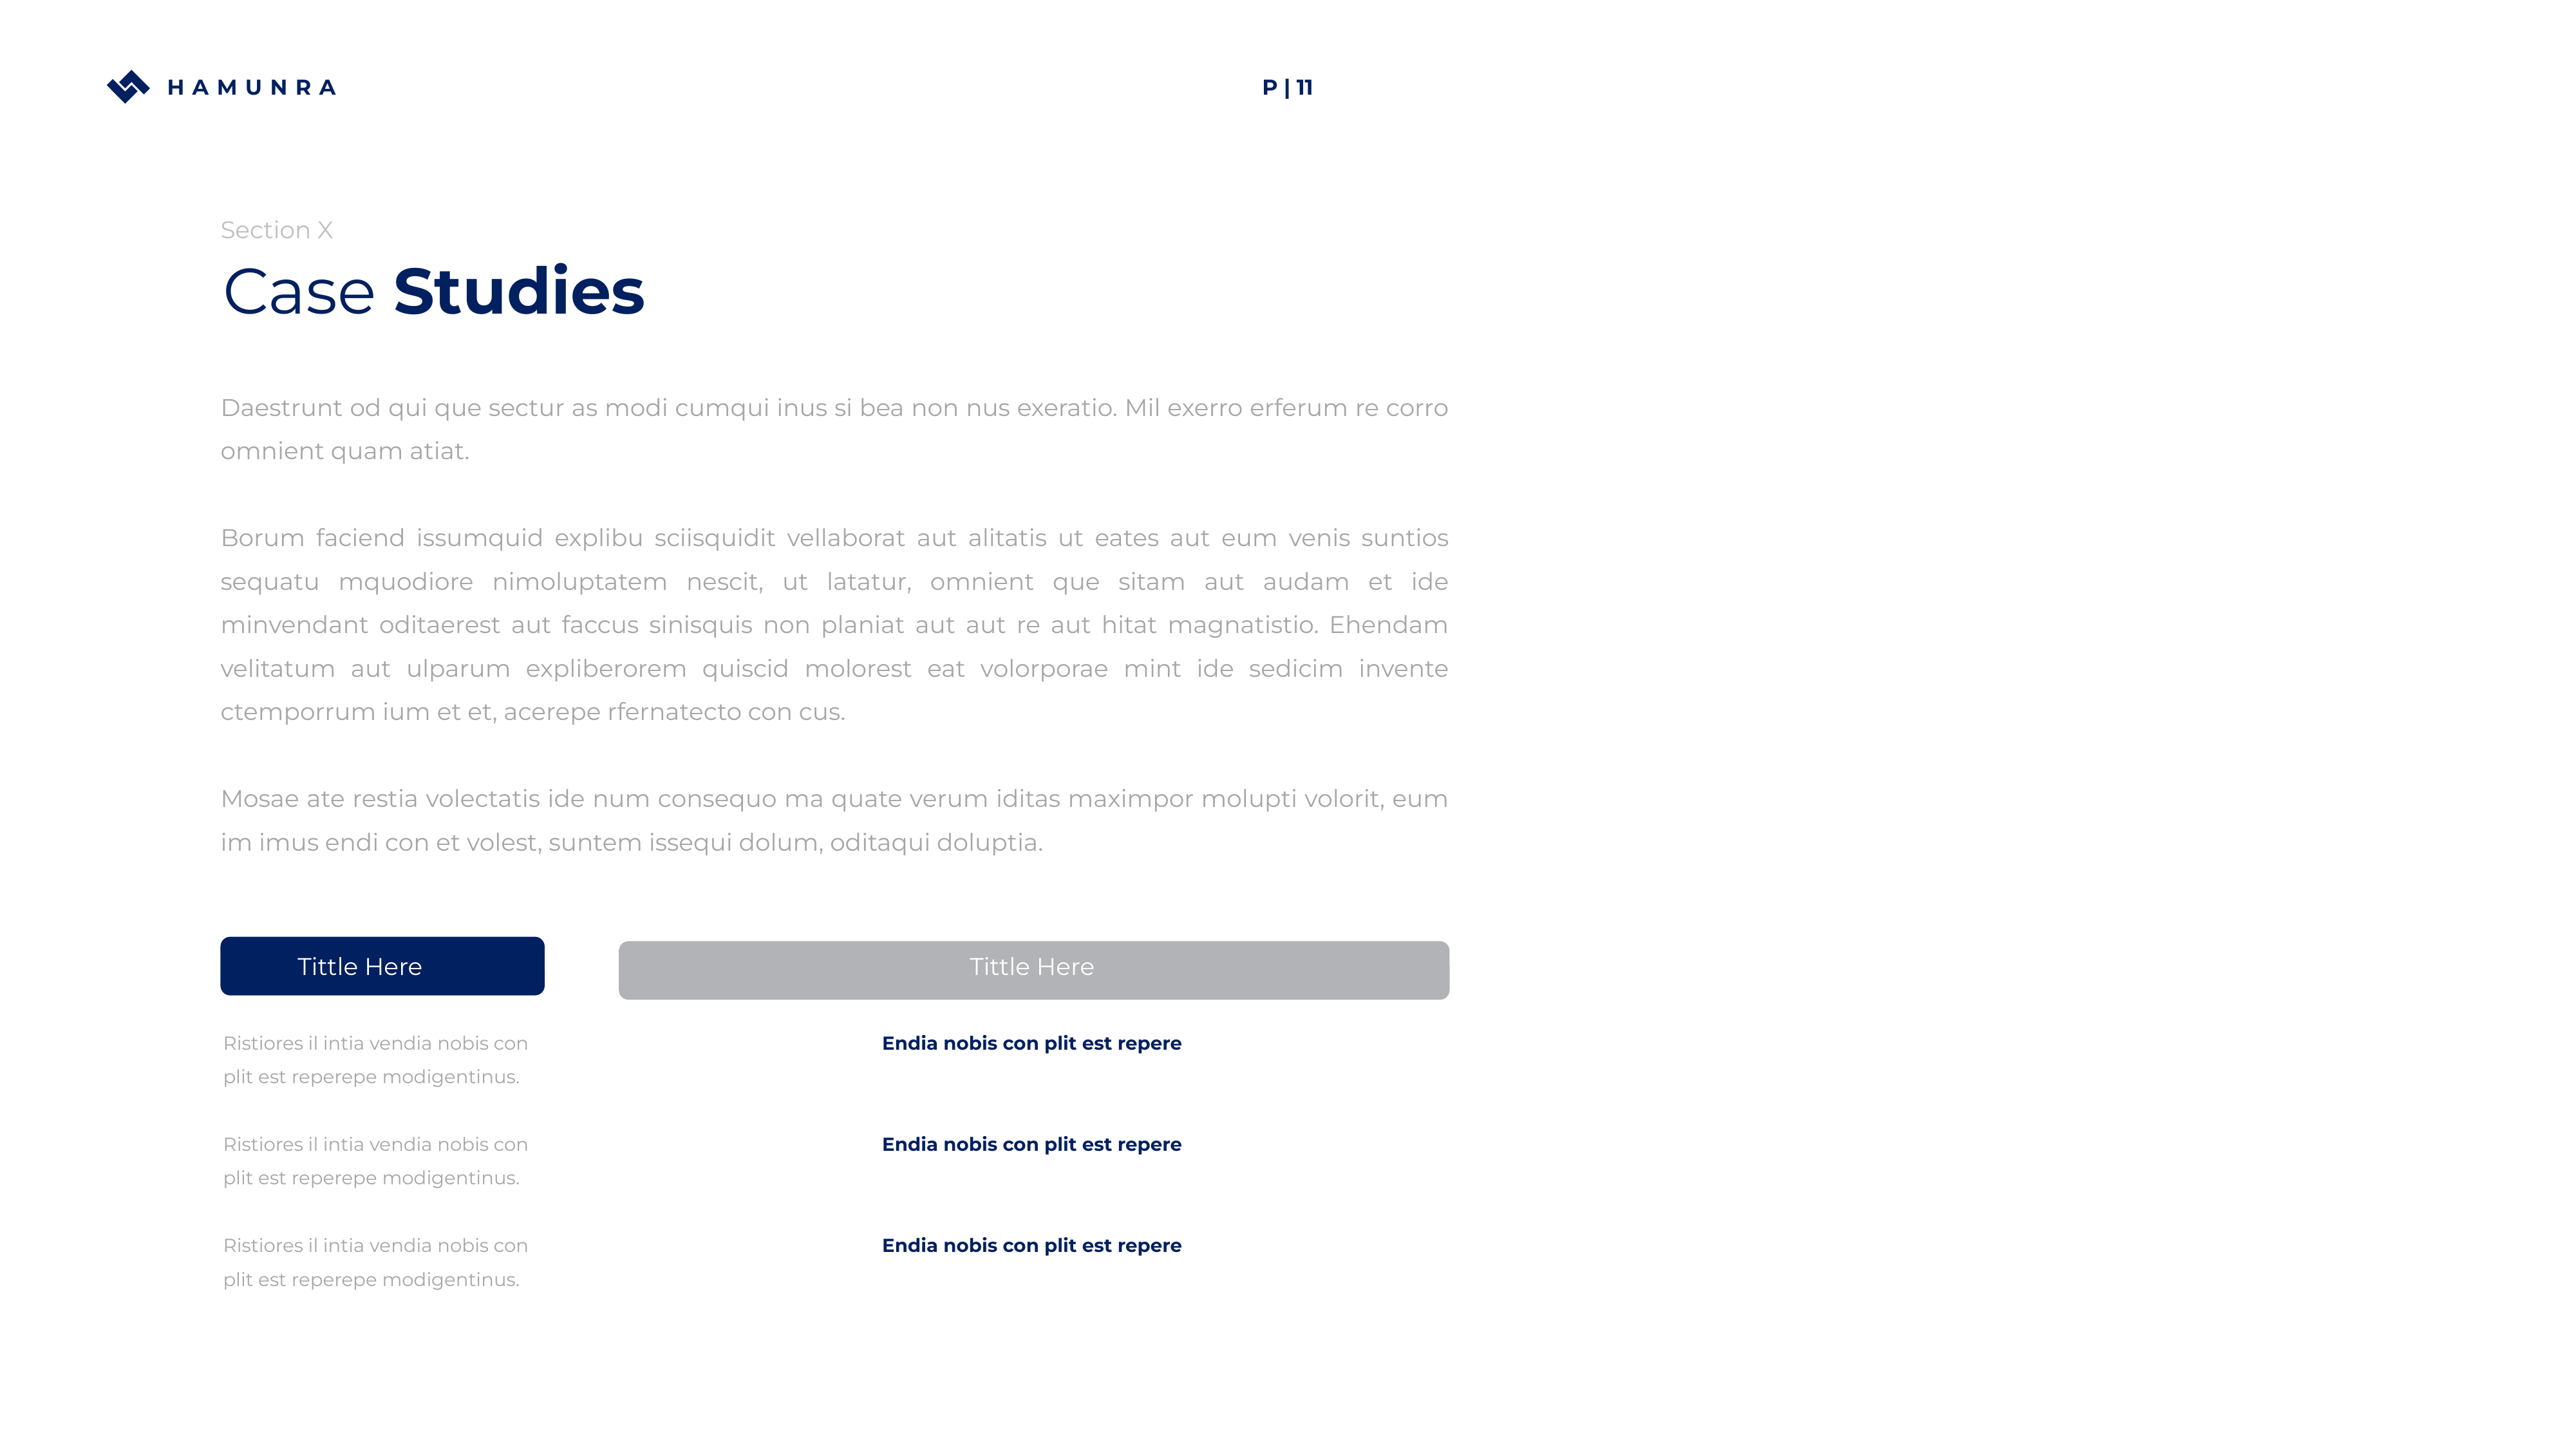

HAMUNRA
P | 11
www.hamunra.co
Section X
Case Studies
Daestrunt od qui que sectur as modi cumqui inus si bea non nus exeratio. Mil exerro erferum re corro omnient quam atiat.

Borum faciend issumquid explibu sciisquidit vellaborat aut alitatis ut eates aut eum venis suntios sequatu mquodiore nimoluptatem nescit, ut latatur, omnient que sitam aut audam et ide minvendant oditaerest aut faccus sinisquis non planiat aut aut re aut hitat magnatistio. Ehendam velitatum aut ulparum expliberorem quiscid molorest eat volorporae mint ide sedicim invente ctemporrum ium et et, acerepe rfernatecto con cus.

Mosae ate restia volectatis ide num consequo ma quate verum iditas maximpor molupti volorit, eum im imus endi con et volest, suntem issequi dolum, oditaqui doluptia.

Tittle Here
Tittle Here
Ristiores il intia vendia nobis con
plit est reperepe modigentinus.

Ristiores il intia vendia nobis con
plit est reperepe modigentinus.

Ristiores il intia vendia nobis con
plit est reperepe modigentinus.
Endia nobis con plit est repere

Endia nobis con plit est repere

Endia nobis con plit est repere